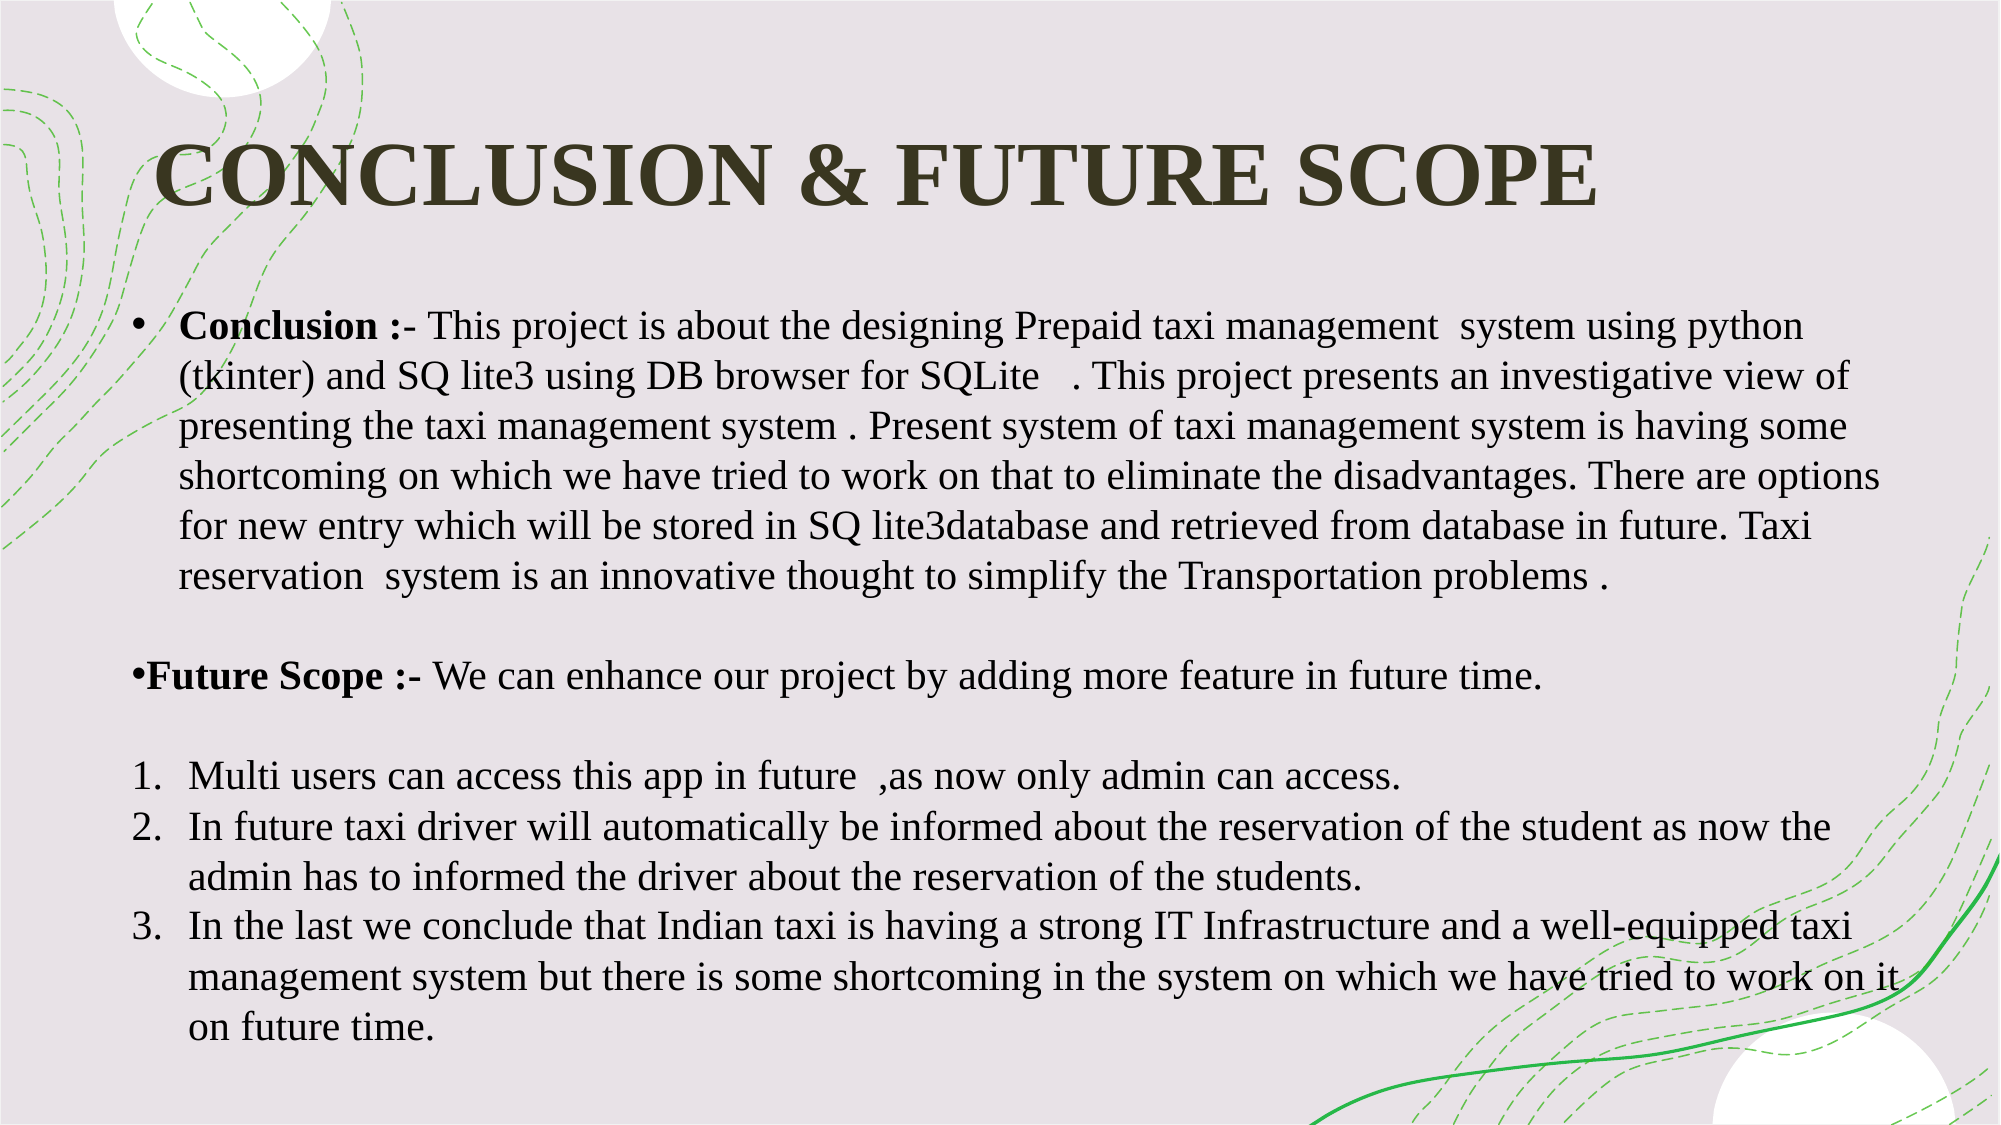

# CONCLUSION & FUTURE SCOPE
Conclusion :- This project is about the designing Prepaid taxi management  system using python   (tkinter) and SQ lite3 using DB browser for SQLite   . This project presents an investigative view of presenting the taxi management system . Present system of taxi management system is having some shortcoming on which we have tried to work on that to eliminate the disadvantages. There are options for new entry which will be stored in SQ lite3database and retrieved from database in future. Taxi reservation  system is an innovative thought to simplify the Transportation problems .

Future Scope :- We can enhance our project by adding more feature in future time.

Multi users can access this app in future  ,as now only admin can access.
In future taxi driver will automatically be informed about the reservation of the student as now the admin has to informed the driver about the reservation of the students.
In the last we conclude that Indian taxi is having a strong IT Infrastructure and a well-equipped taxi management system but there is some shortcoming in the system on which we have tried to work on it on future time.